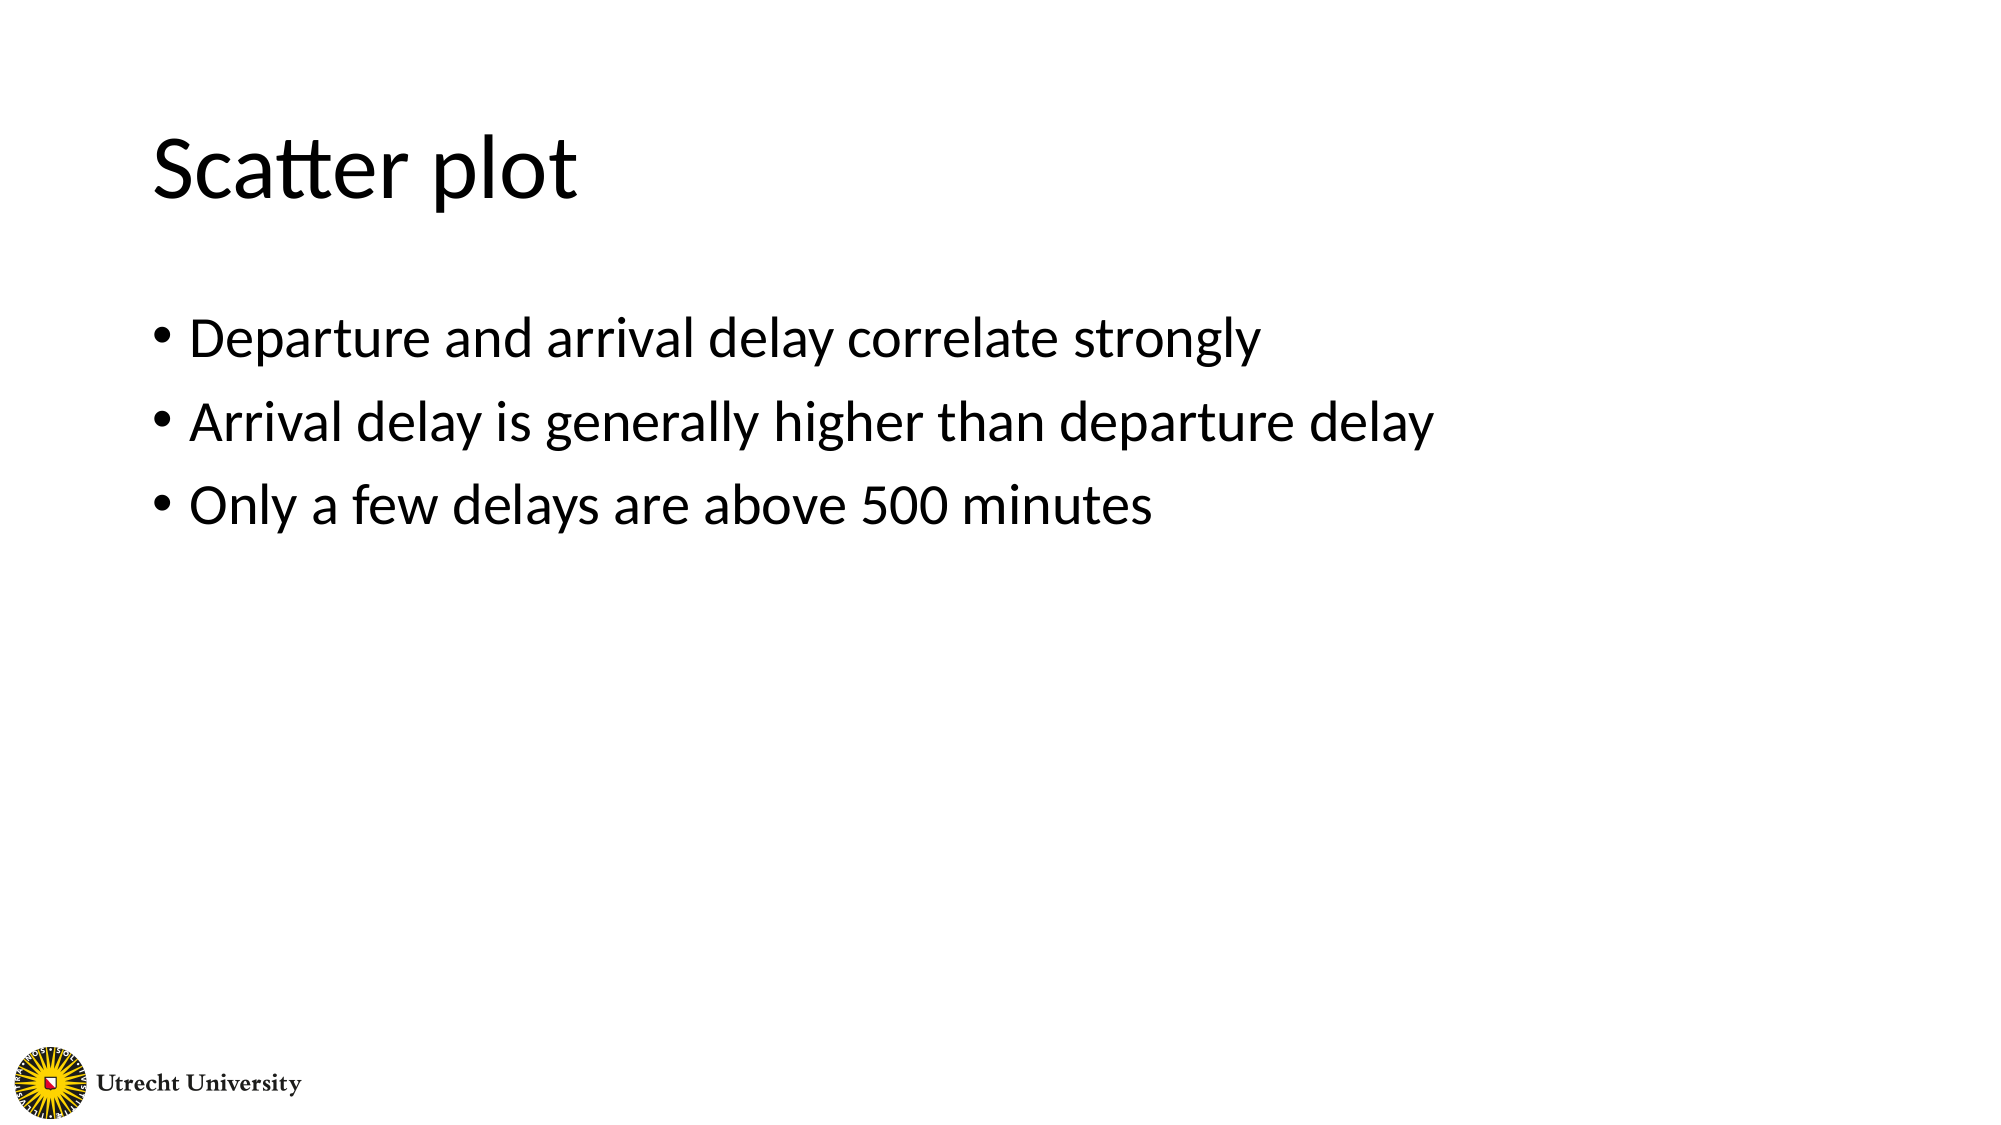

Scatter plot
Departure and arrival delay correlate strongly
Arrival delay is generally higher than departure delay
Only a few delays are above 500 minutes